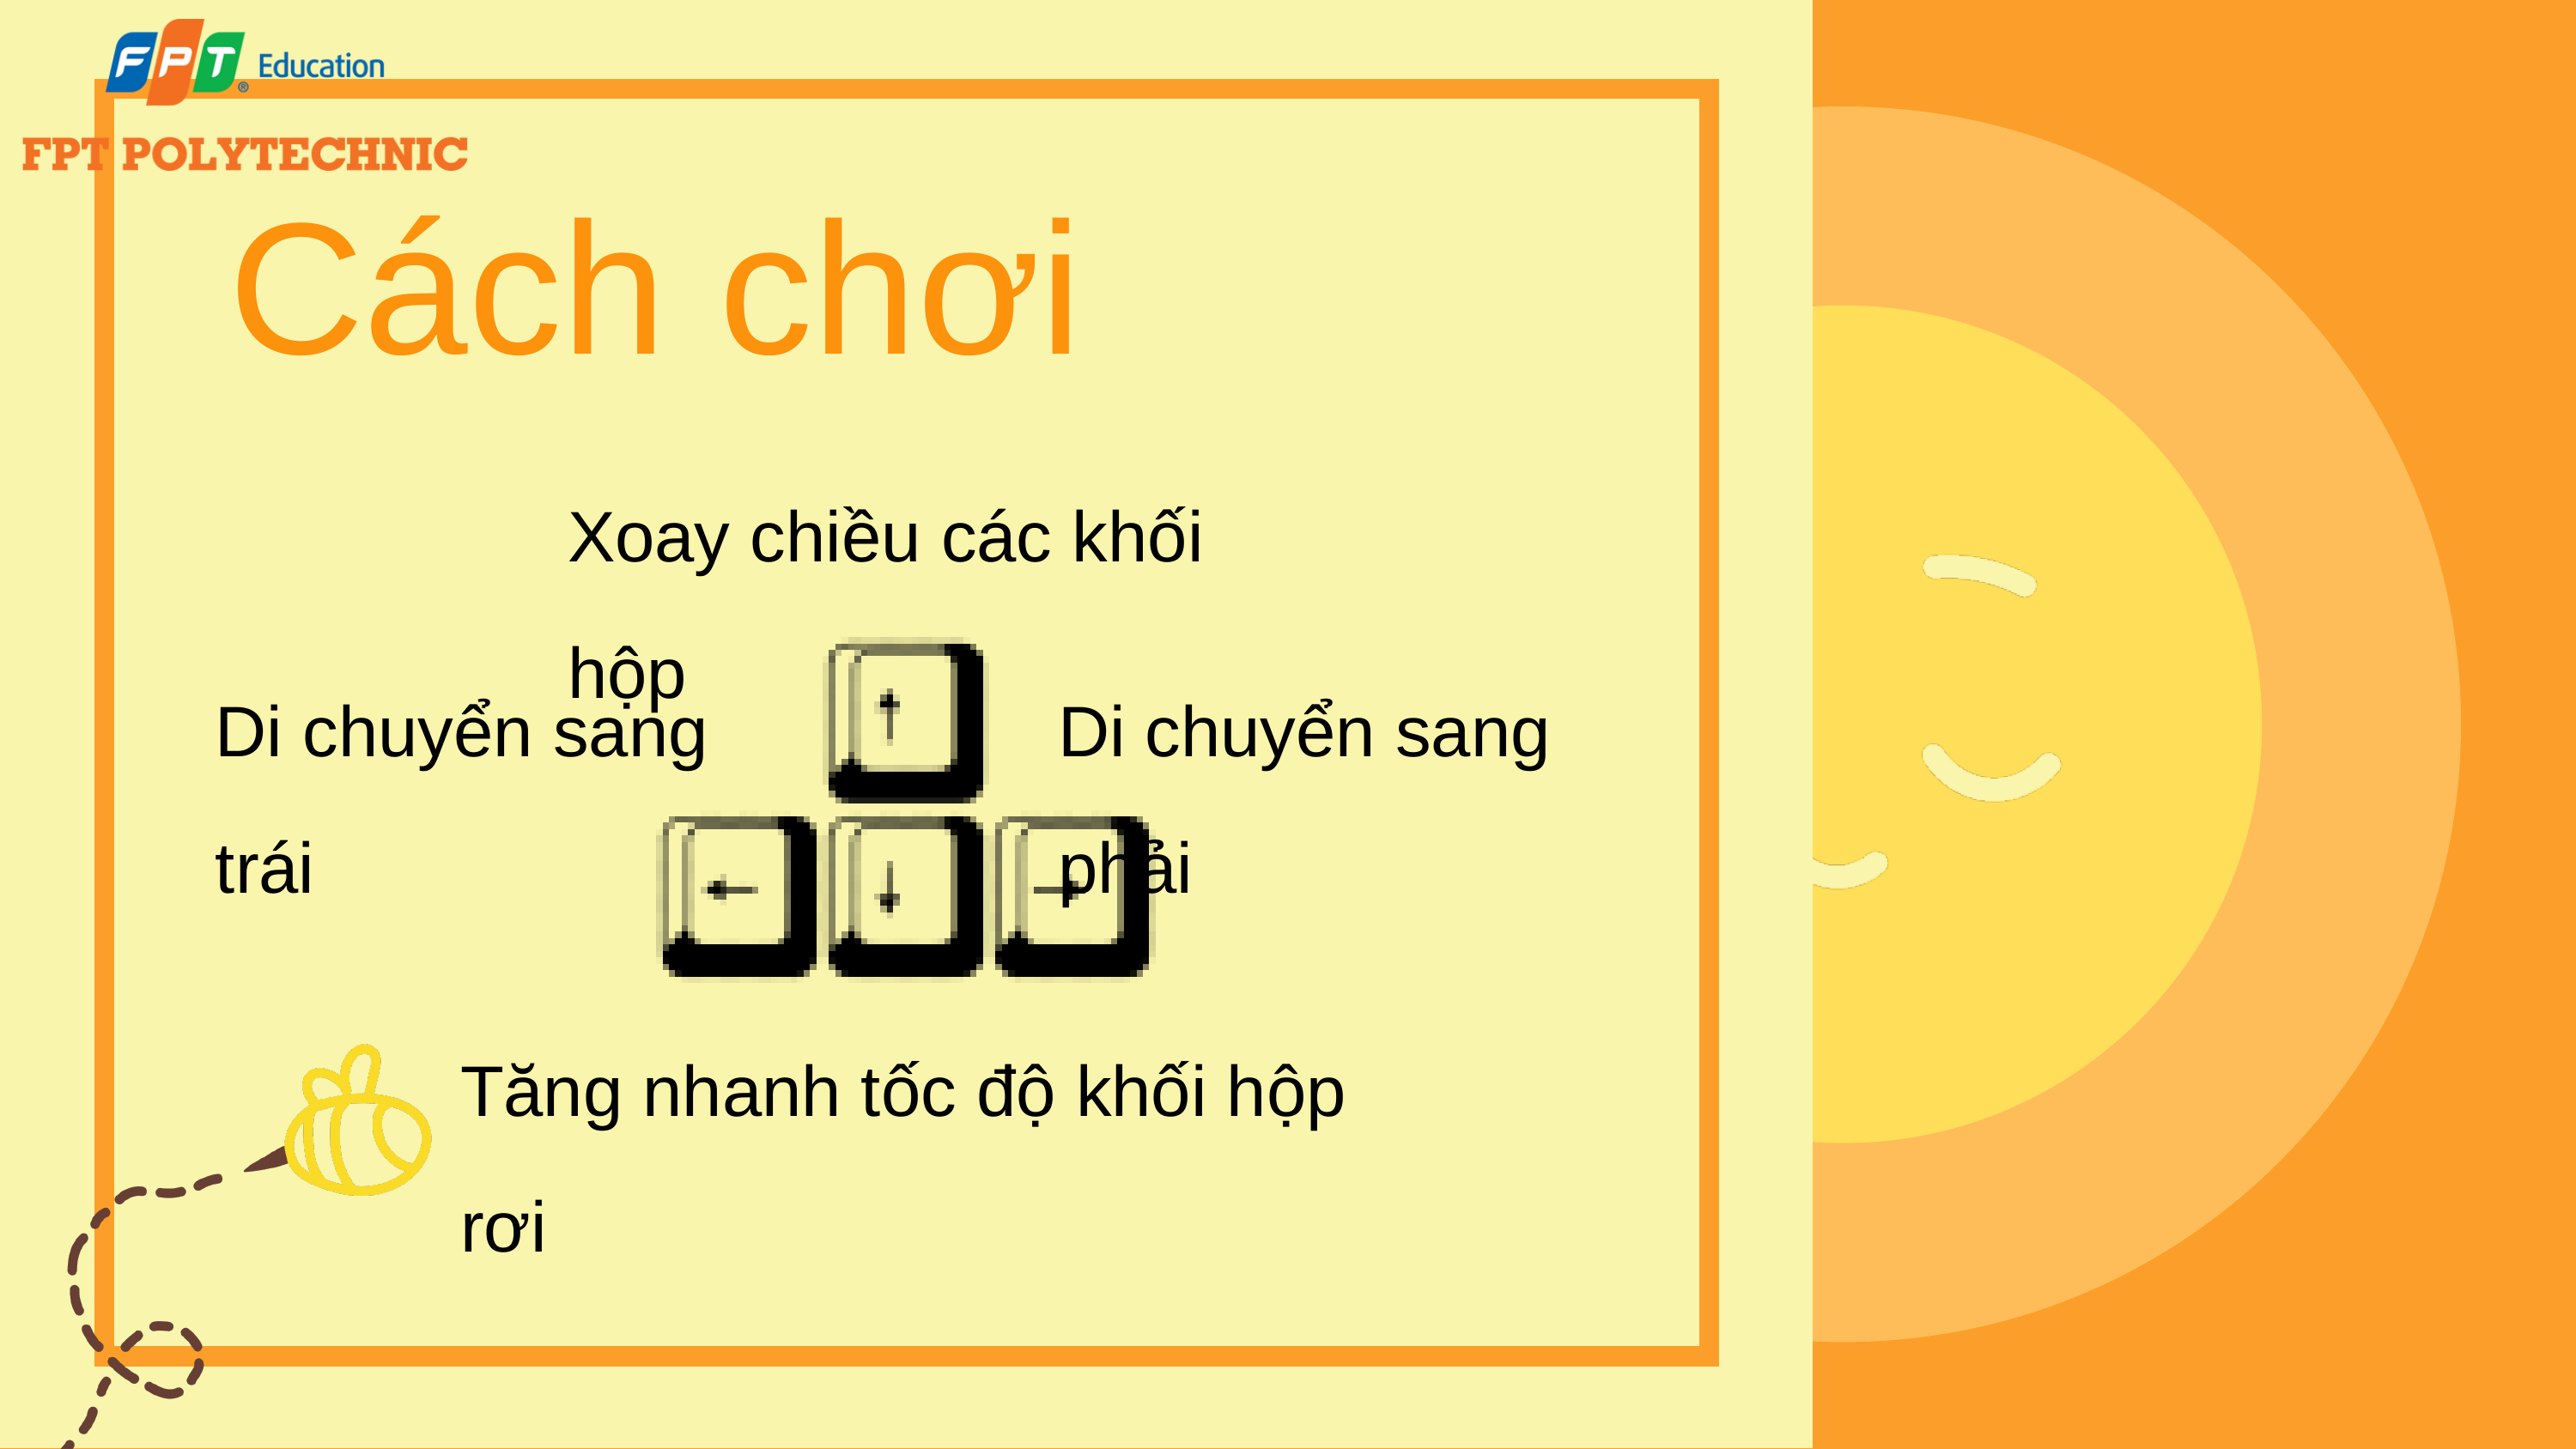

Cách chơi

Xoay chiều các khối hộp

Di chuyển sang trái
Di chuyển sang phải
Tăng nhanh tốc độ khối hộp rơi